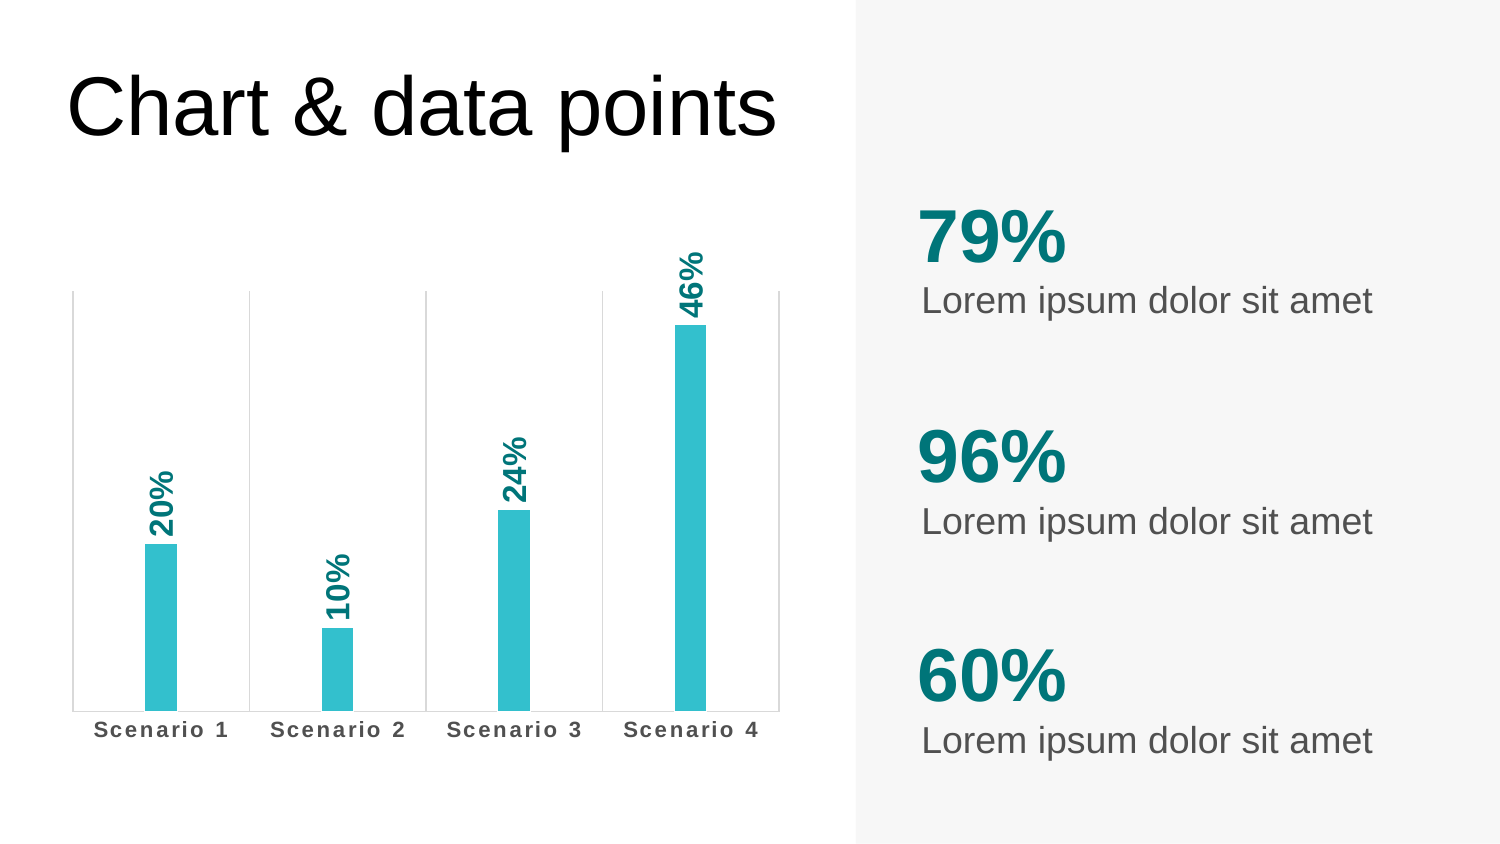

# Chart & data points
79%

### Chart

| Category | Series 1 |
|---|---|
| Scenario 1 | 0.2 |
| Scenario 2 | 0.1 |
| Scenario 3 | 0.24 |
| Scenario 4 | 0.46 |
Lorem ipsum dolor sit amet
96%
Lorem ipsum dolor sit amet
60%
Lorem ipsum dolor sit amet